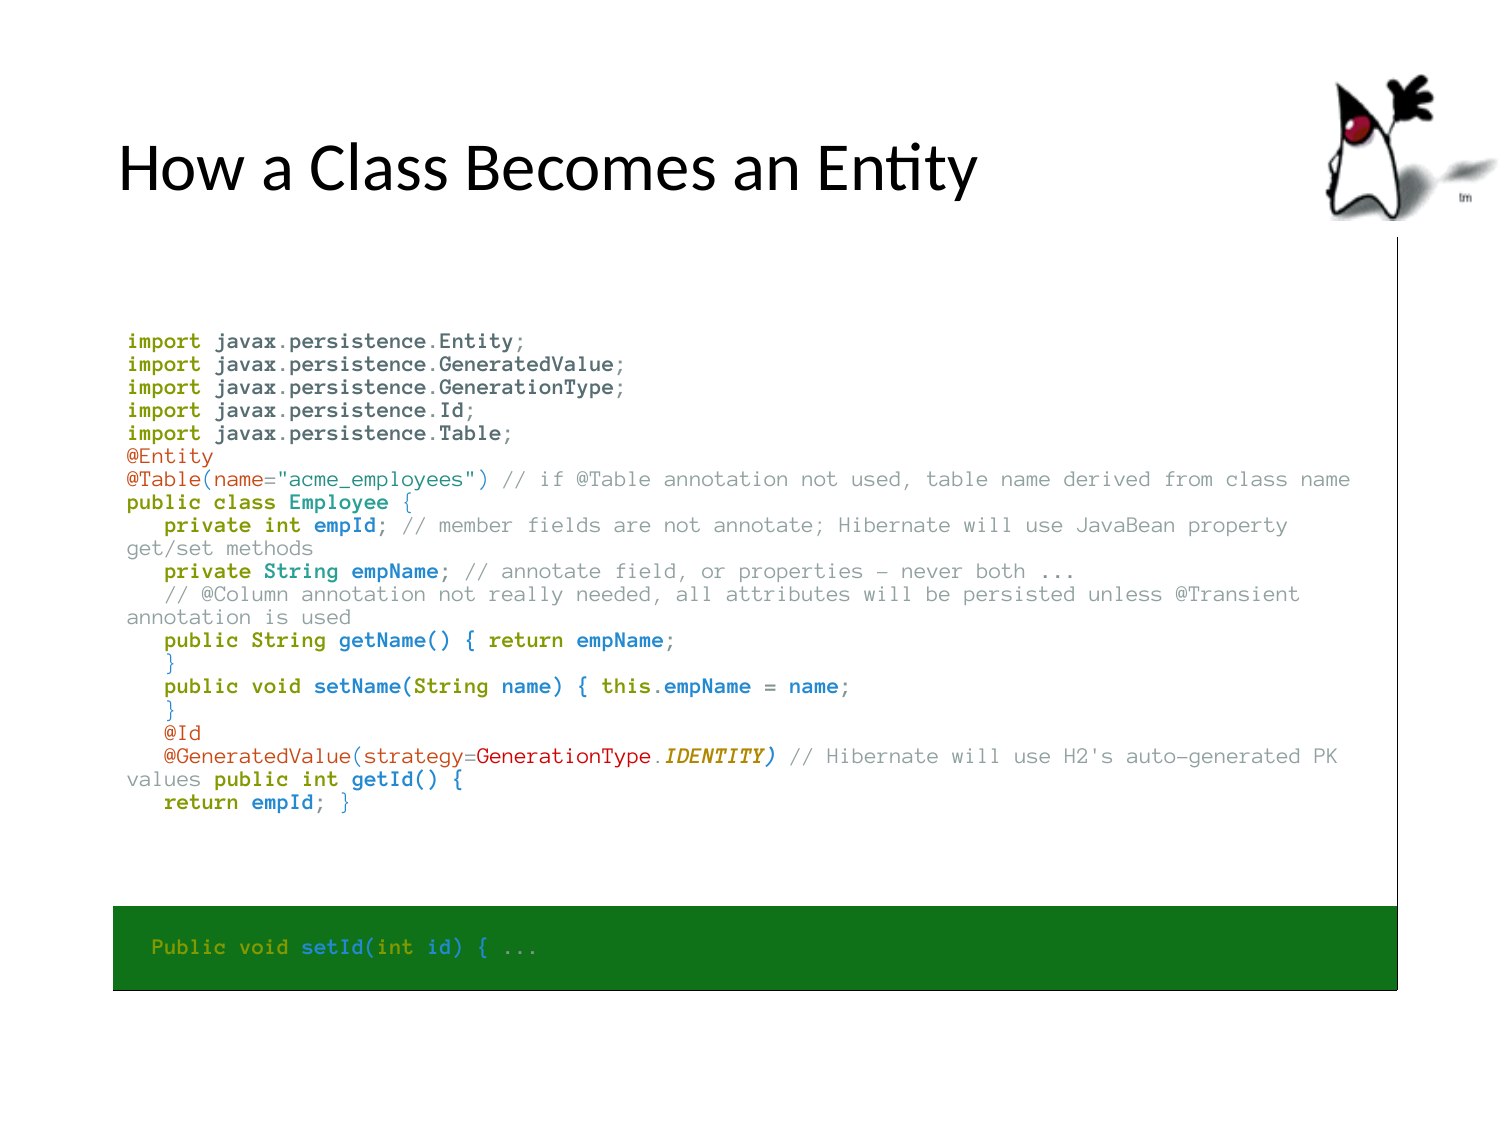

# How a Class Becomes an Entity
| import javax.persistence.Entity; import javax.persistence.GeneratedValue; import javax.persistence.GenerationType; import javax.persistence.Id; import javax.persistence.Table; @Entity @Table(name="acme\_employees") // if @Table annotation not used, table name derived from class name public class Employee { private int empId; // member fields are not annotate; Hibernate will use JavaBean property get/set methods private String empName; // annotate field, or properties – never both ... // @Column annotation not really needed, all attributes will be persisted unless @Transient annotation is used public String getName() { return empName; } public void setName(String name) { this.empName = name; } @Id @GeneratedValue(strategy=GenerationType.IDENTITY) // Hibernate will use H2's auto-generated PK values public int getId() { return empId; } |
| --- |
| Public void setId(int id) { ... |